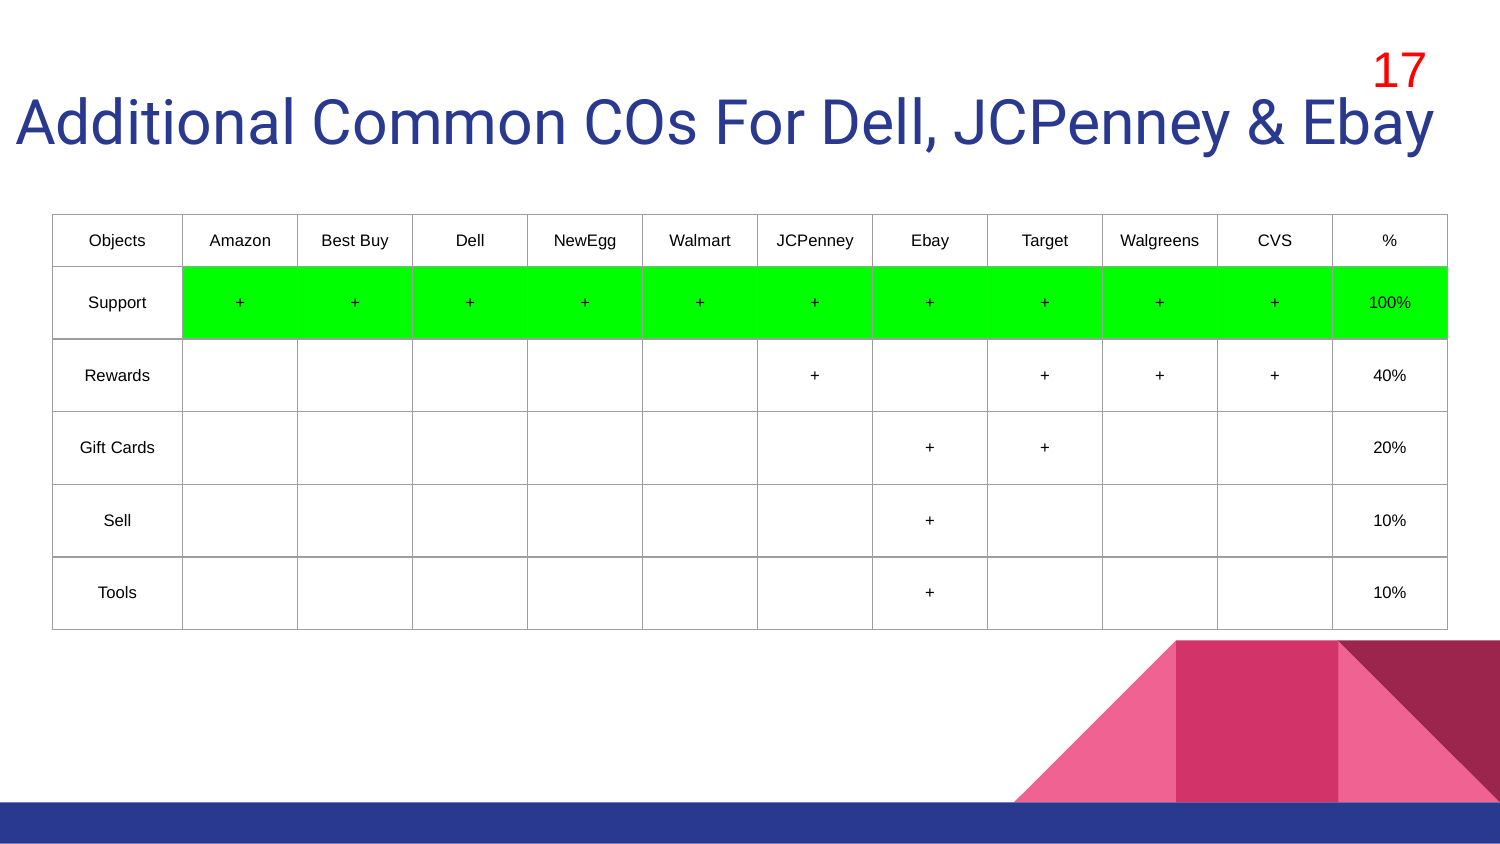

17
# Additional Common COs For Dell, JCPenney & Ebay
| Objects | Amazon | Best Buy | Dell | NewEgg | Walmart | JCPenney | Ebay | Target | Walgreens | CVS | % |
| --- | --- | --- | --- | --- | --- | --- | --- | --- | --- | --- | --- |
| Support | + | + | + | + | + | + | + | + | + | + | 100% |
| Rewards |  |  |  |  |  | + |  | + | + | + | 40% |
| Gift Cards |  |  |  |  |  |  | + | + |  |  | 20% |
| Sell |  |  |  |  |  |  | + |  |  |  | 10% |
| Tools |  |  |  |  |  |  | + |  |  |  | 10% |